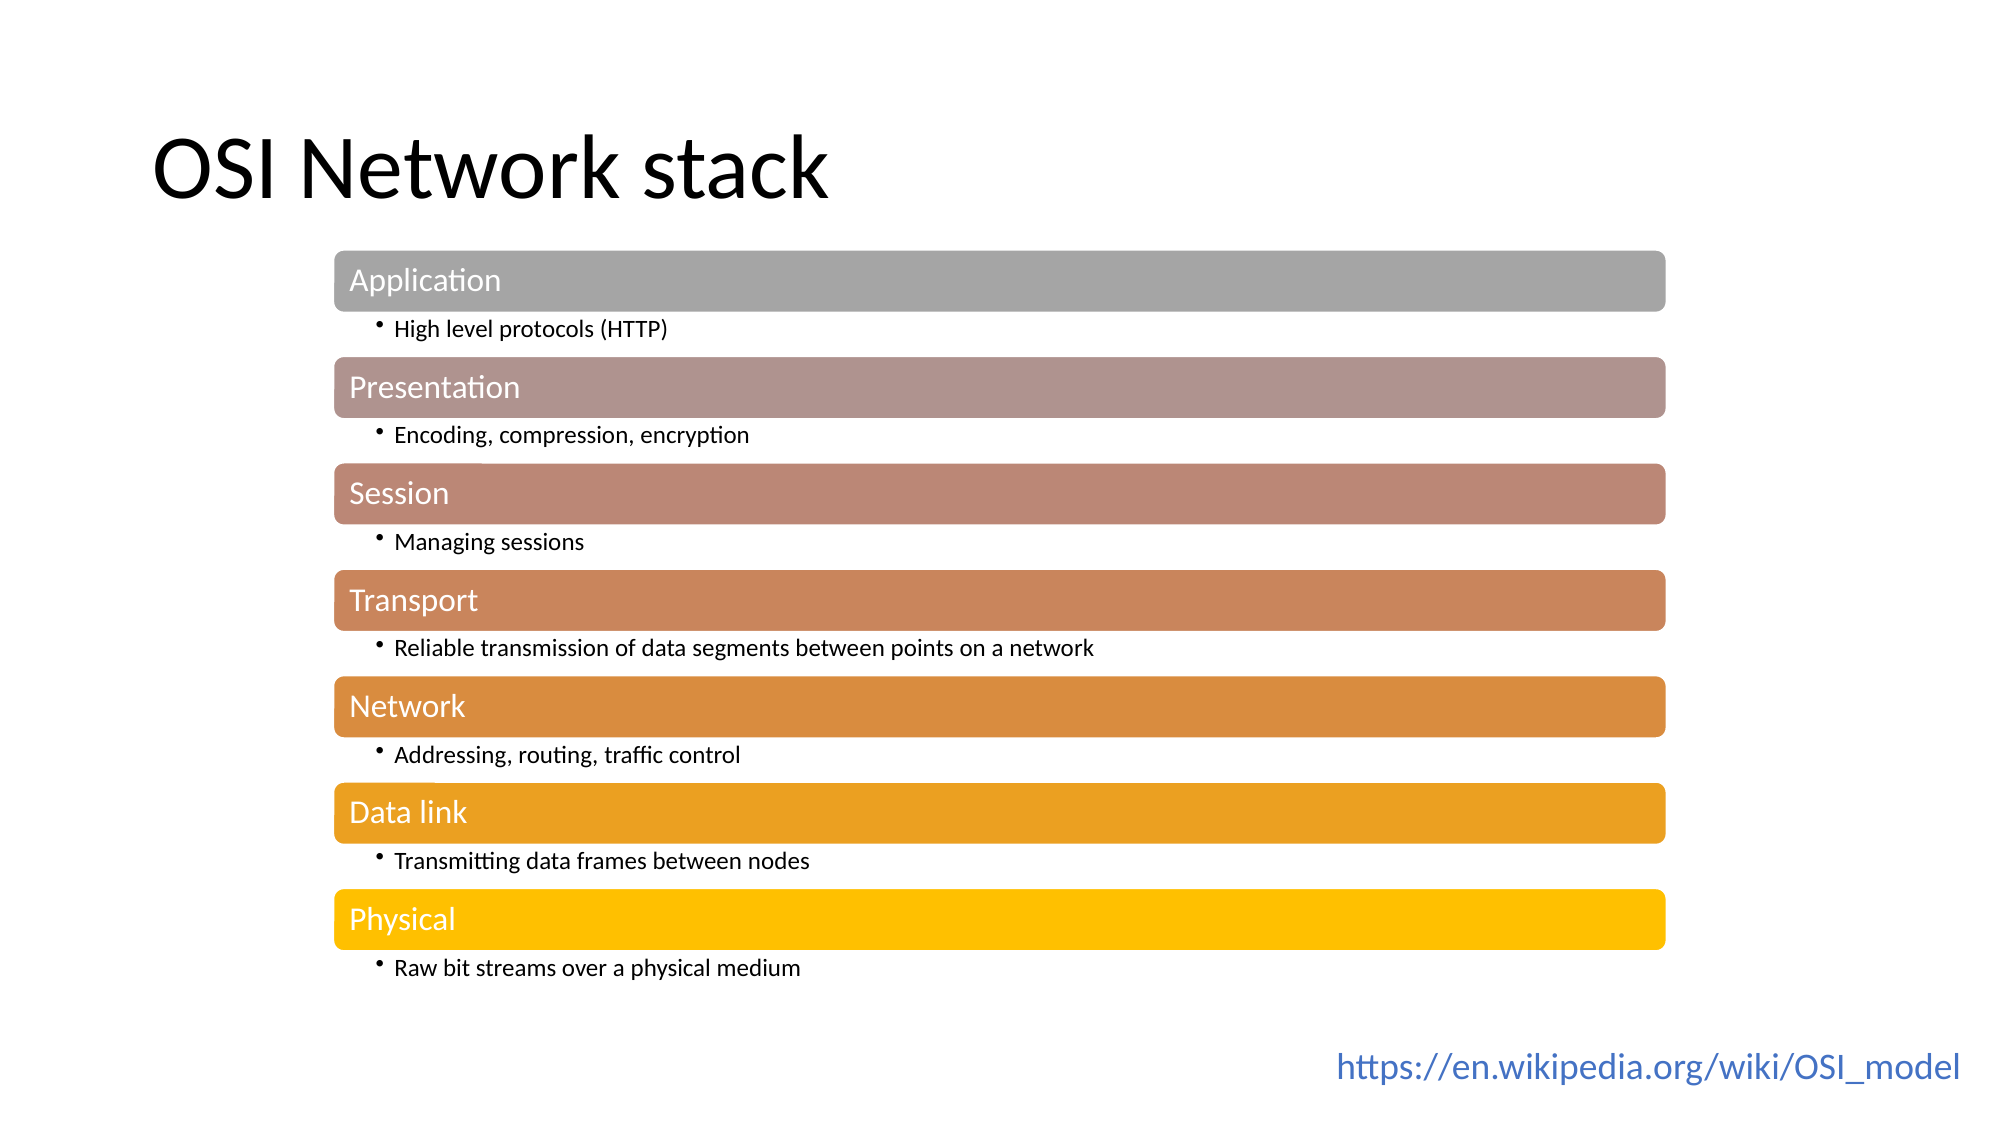

# OSI Network stack
Application
High level protocols (HTTP)
Presentation
Encoding, compression, encryption
Session
Managing sessions
Transport
Reliable transmission of data segments between points on a network
Network
Addressing, routing, traffic control
Data link
Transmitting data frames between nodes
Physical
Raw bit streams over a physical medium
https://en.wikipedia.org/wiki/OSI_model